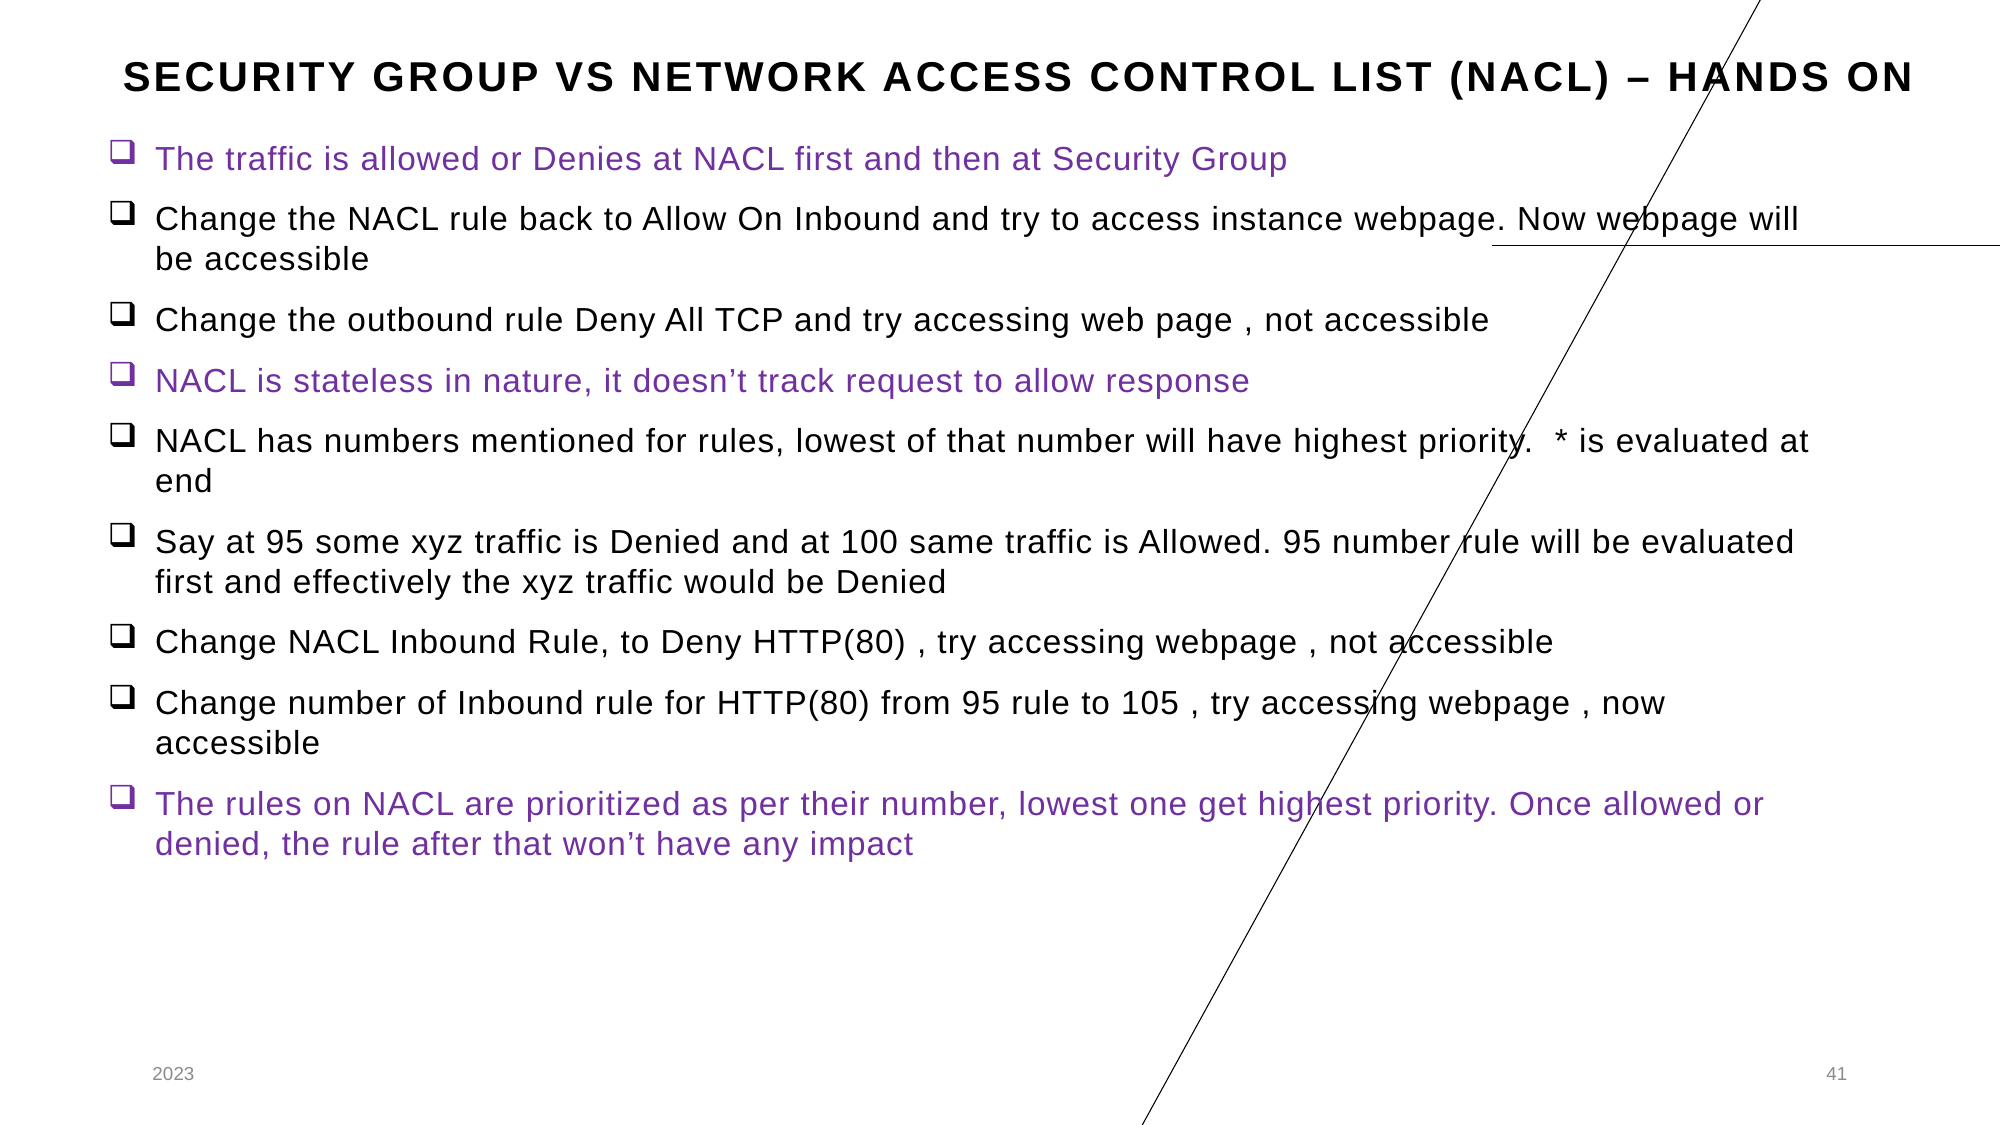

Security group vs Network access control list (NACL) – hands on
The traffic is allowed or Denies at NACL first and then at Security Group
Change the NACL rule back to Allow On Inbound and try to access instance webpage. Now webpage will be accessible
Change the outbound rule Deny All TCP and try accessing web page , not accessible
NACL is stateless in nature, it doesn’t track request to allow response
NACL has numbers mentioned for rules, lowest of that number will have highest priority.  * is evaluated at end
Say at 95 some xyz traffic is Denied and at 100 same traffic is Allowed. 95 number rule will be evaluated first and effectively the xyz traffic would be Denied
Change NACL Inbound Rule, to Deny HTTP(80) , try accessing webpage , not accessible
Change number of Inbound rule for HTTP(80) from 95 rule to 105 , try accessing webpage , now accessible
The rules on NACL are prioritized as per their number, lowest one get highest priority. Once allowed or denied, the rule after that won’t have any impact

2023
41